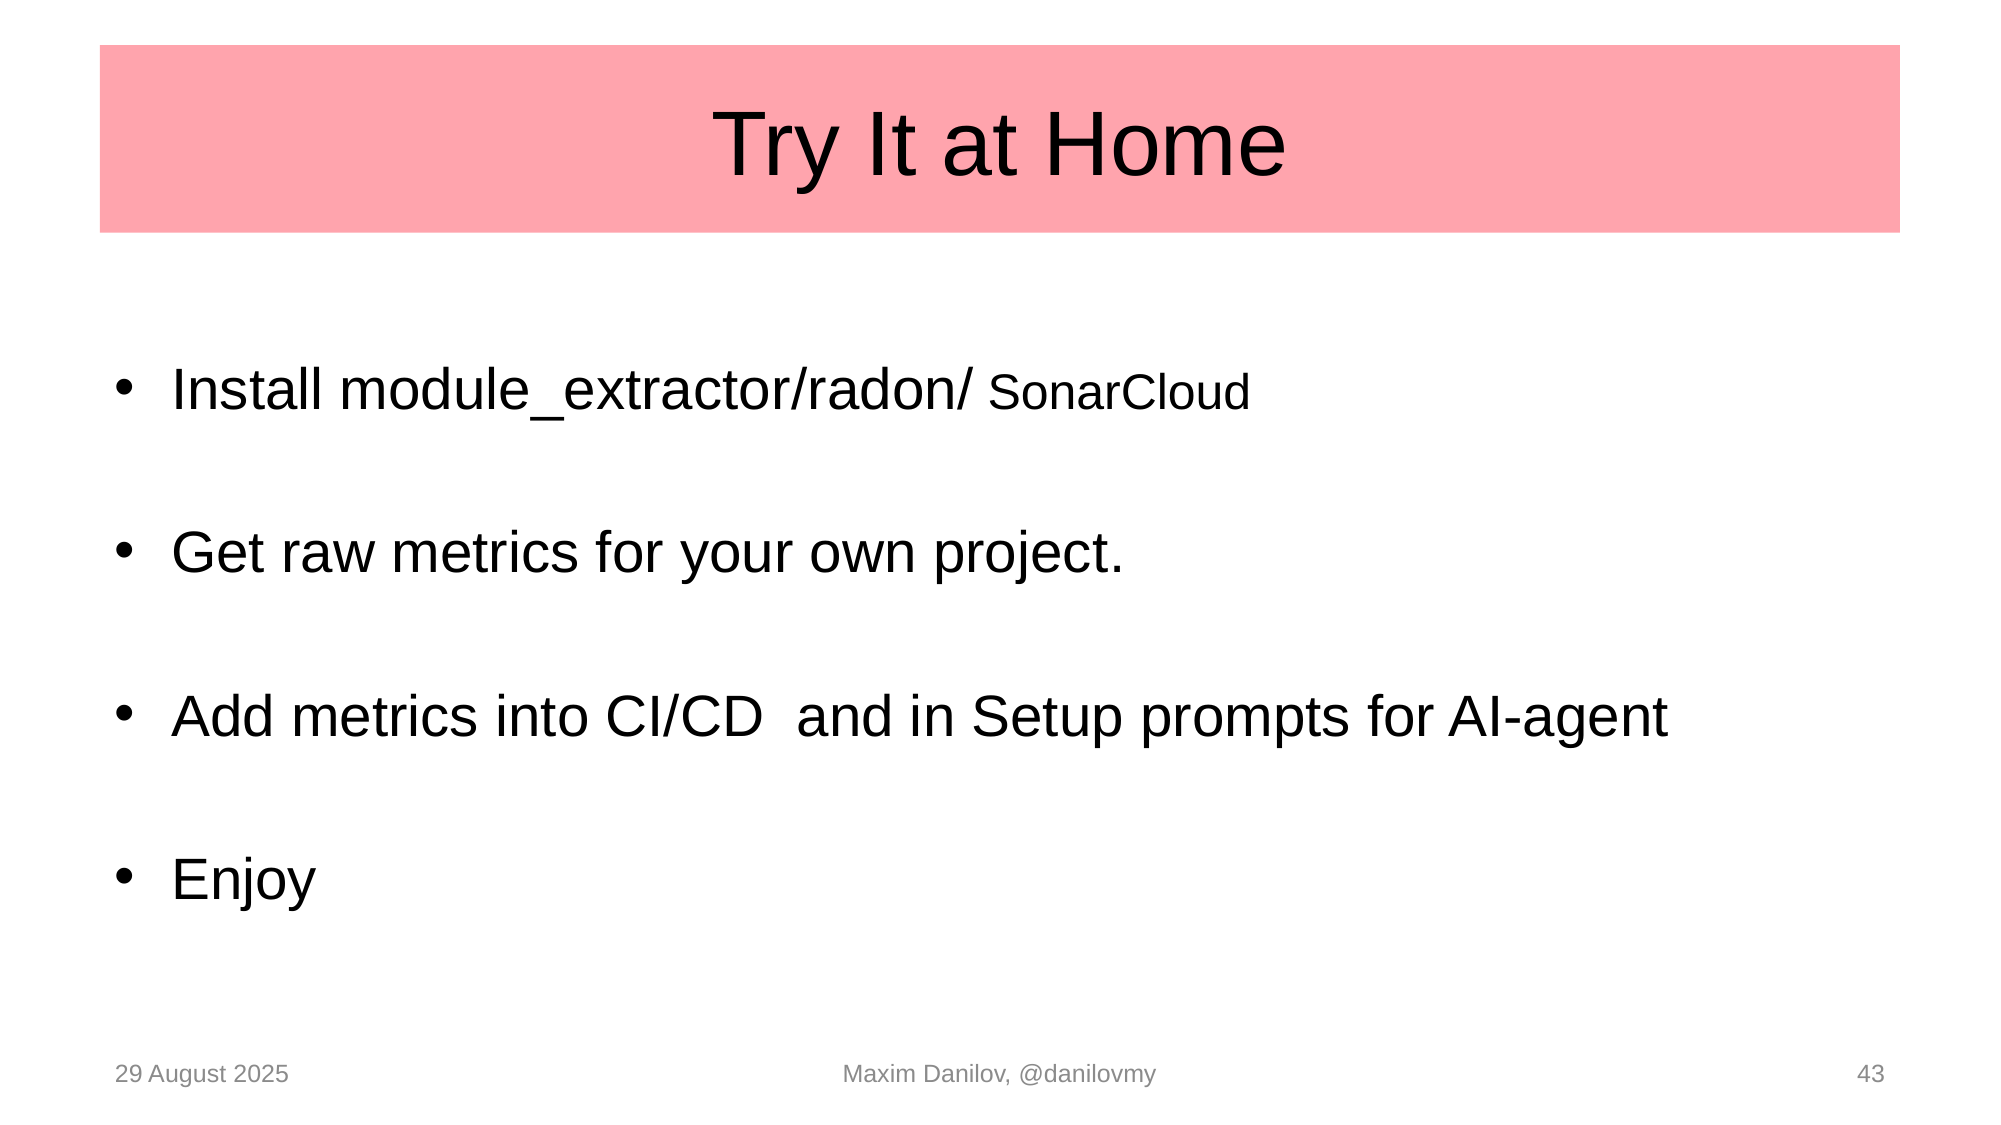

# Try It at Home

Install module_extractor/radon/ SonarCloud

Get raw metrics for your own project.

Add metrics into CI/CD  and in Setup prompts for AI-agent

Enjoy
29 August 2025
Maxim Danilov, @danilovmy
43